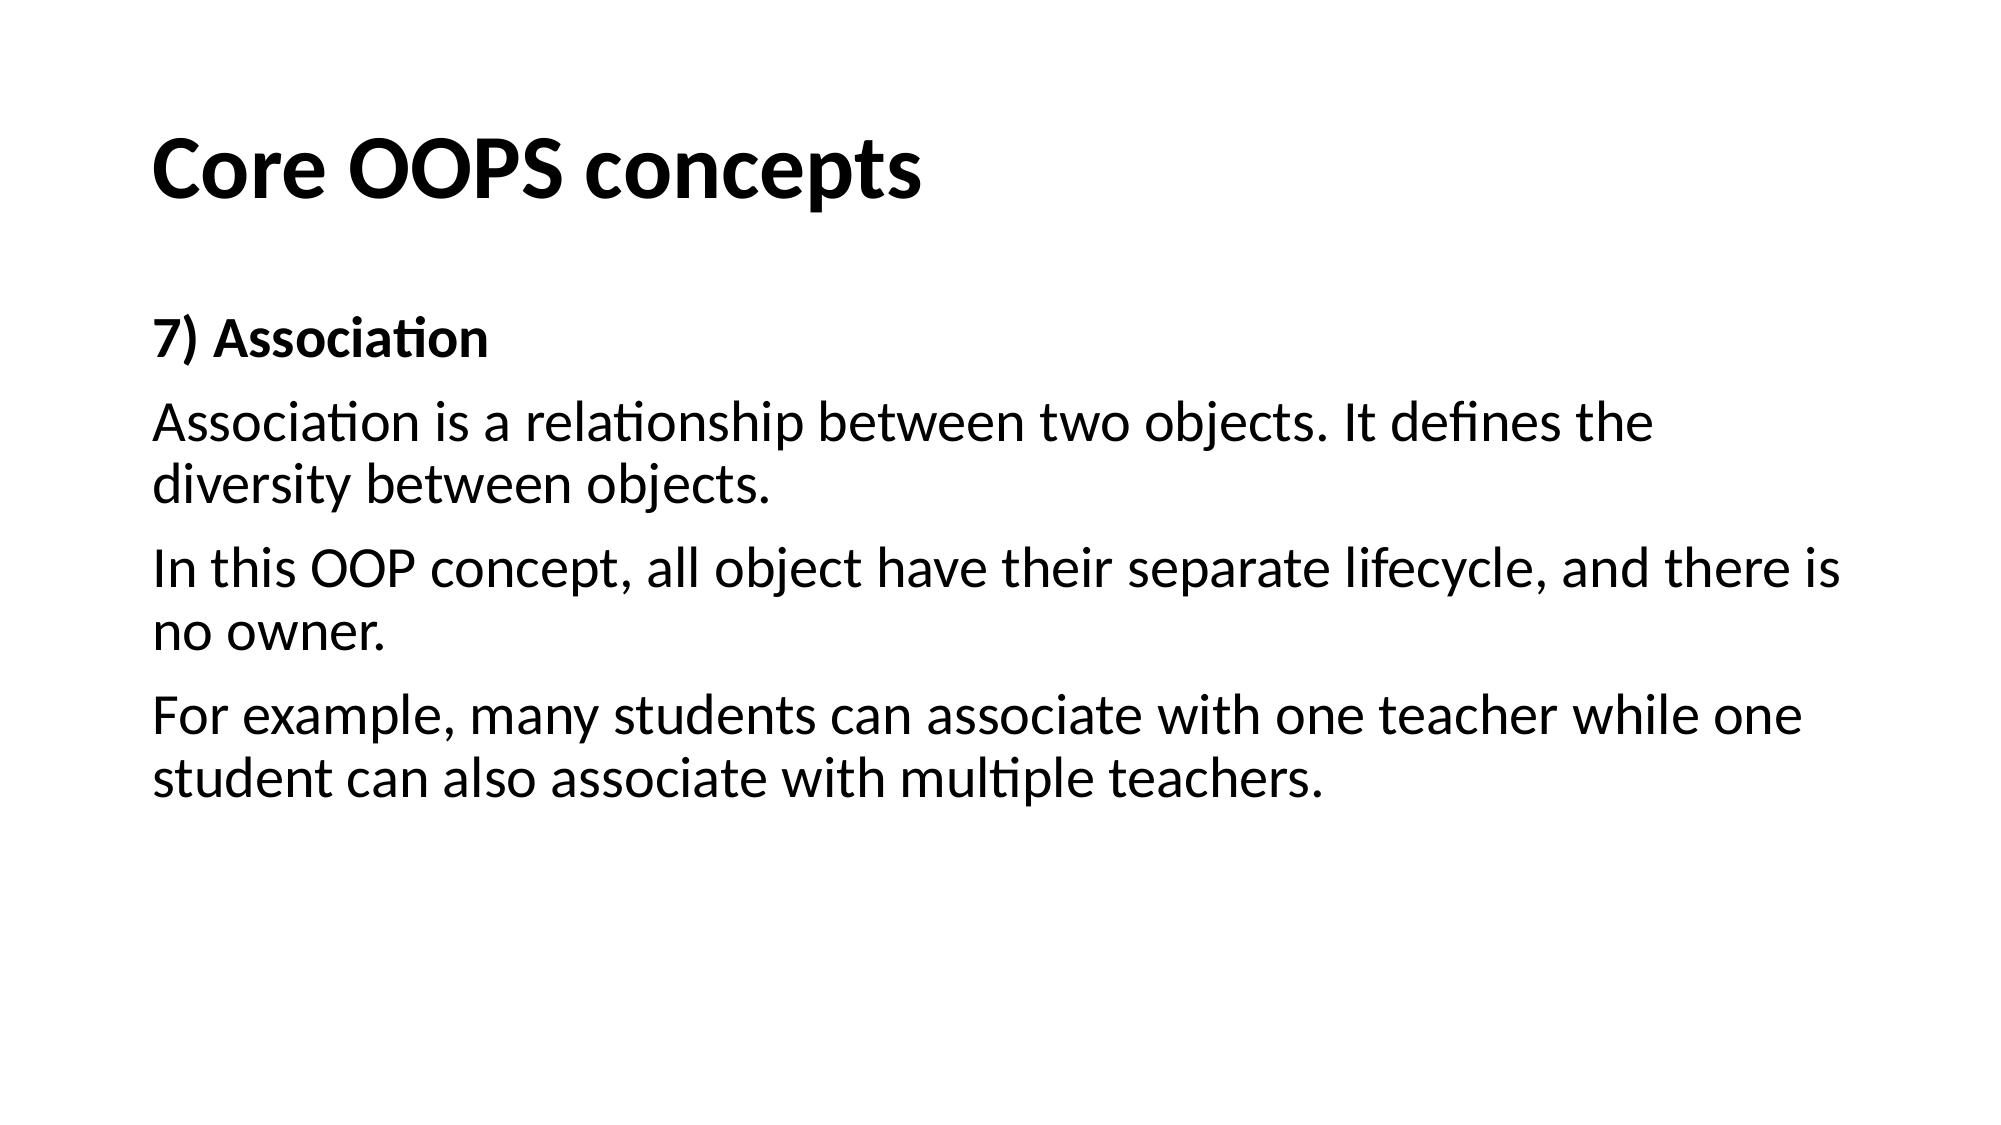

# Core OOPS concepts
7) Association
Association is a relationship between two objects. It defines the diversity between objects.
In this OOP concept, all object have their separate lifecycle, and there is no owner.
For example, many students can associate with one teacher while one student can also associate with multiple teachers.